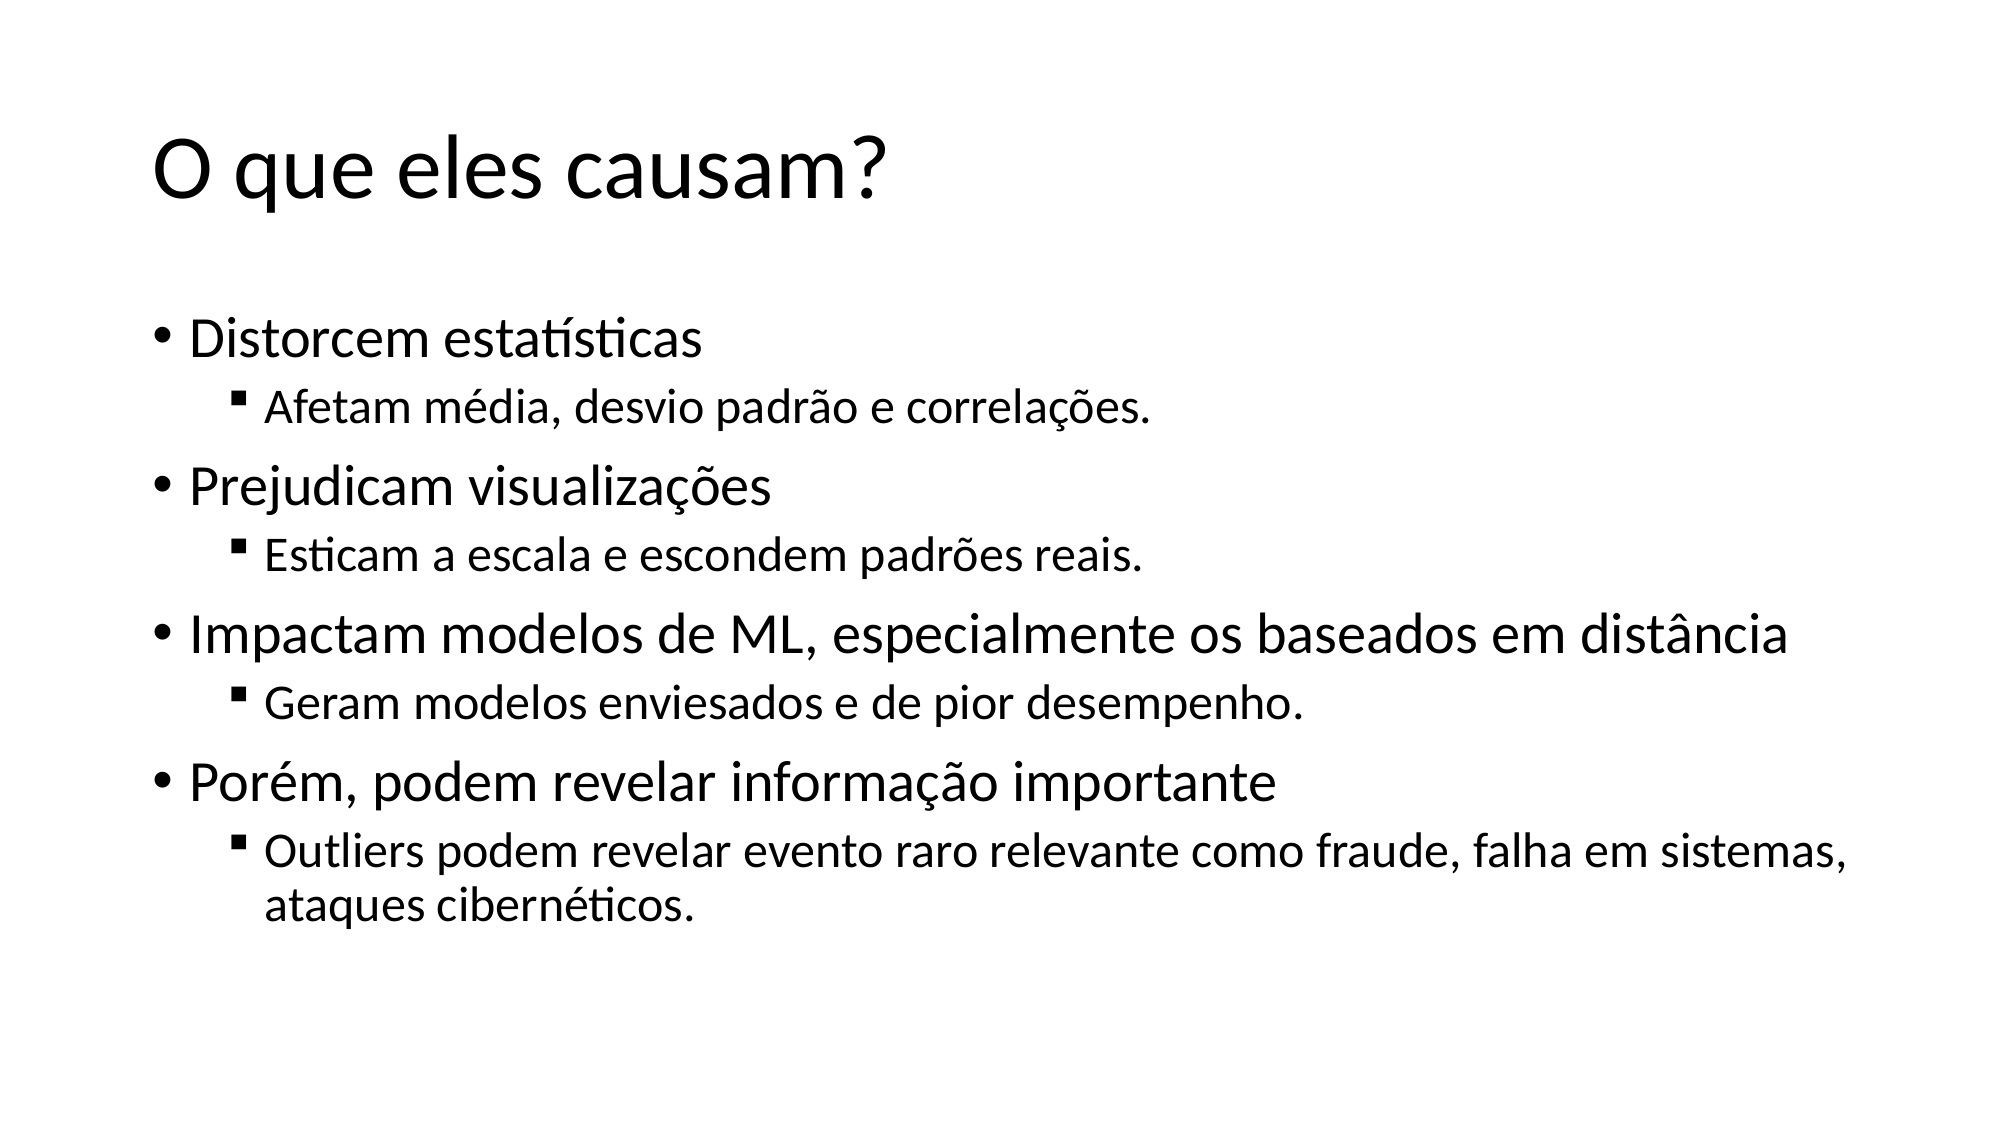

# O que eles causam?
Distorcem estatísticas
Afetam média, desvio padrão e correlações.
Prejudicam visualizações
Esticam a escala e escondem padrões reais.
Impactam modelos de ML, especialmente os baseados em distância
Geram modelos enviesados e de pior desempenho.
Porém, podem revelar informação importante
Outliers podem revelar evento raro relevante como fraude, falha em sistemas, ataques cibernéticos.